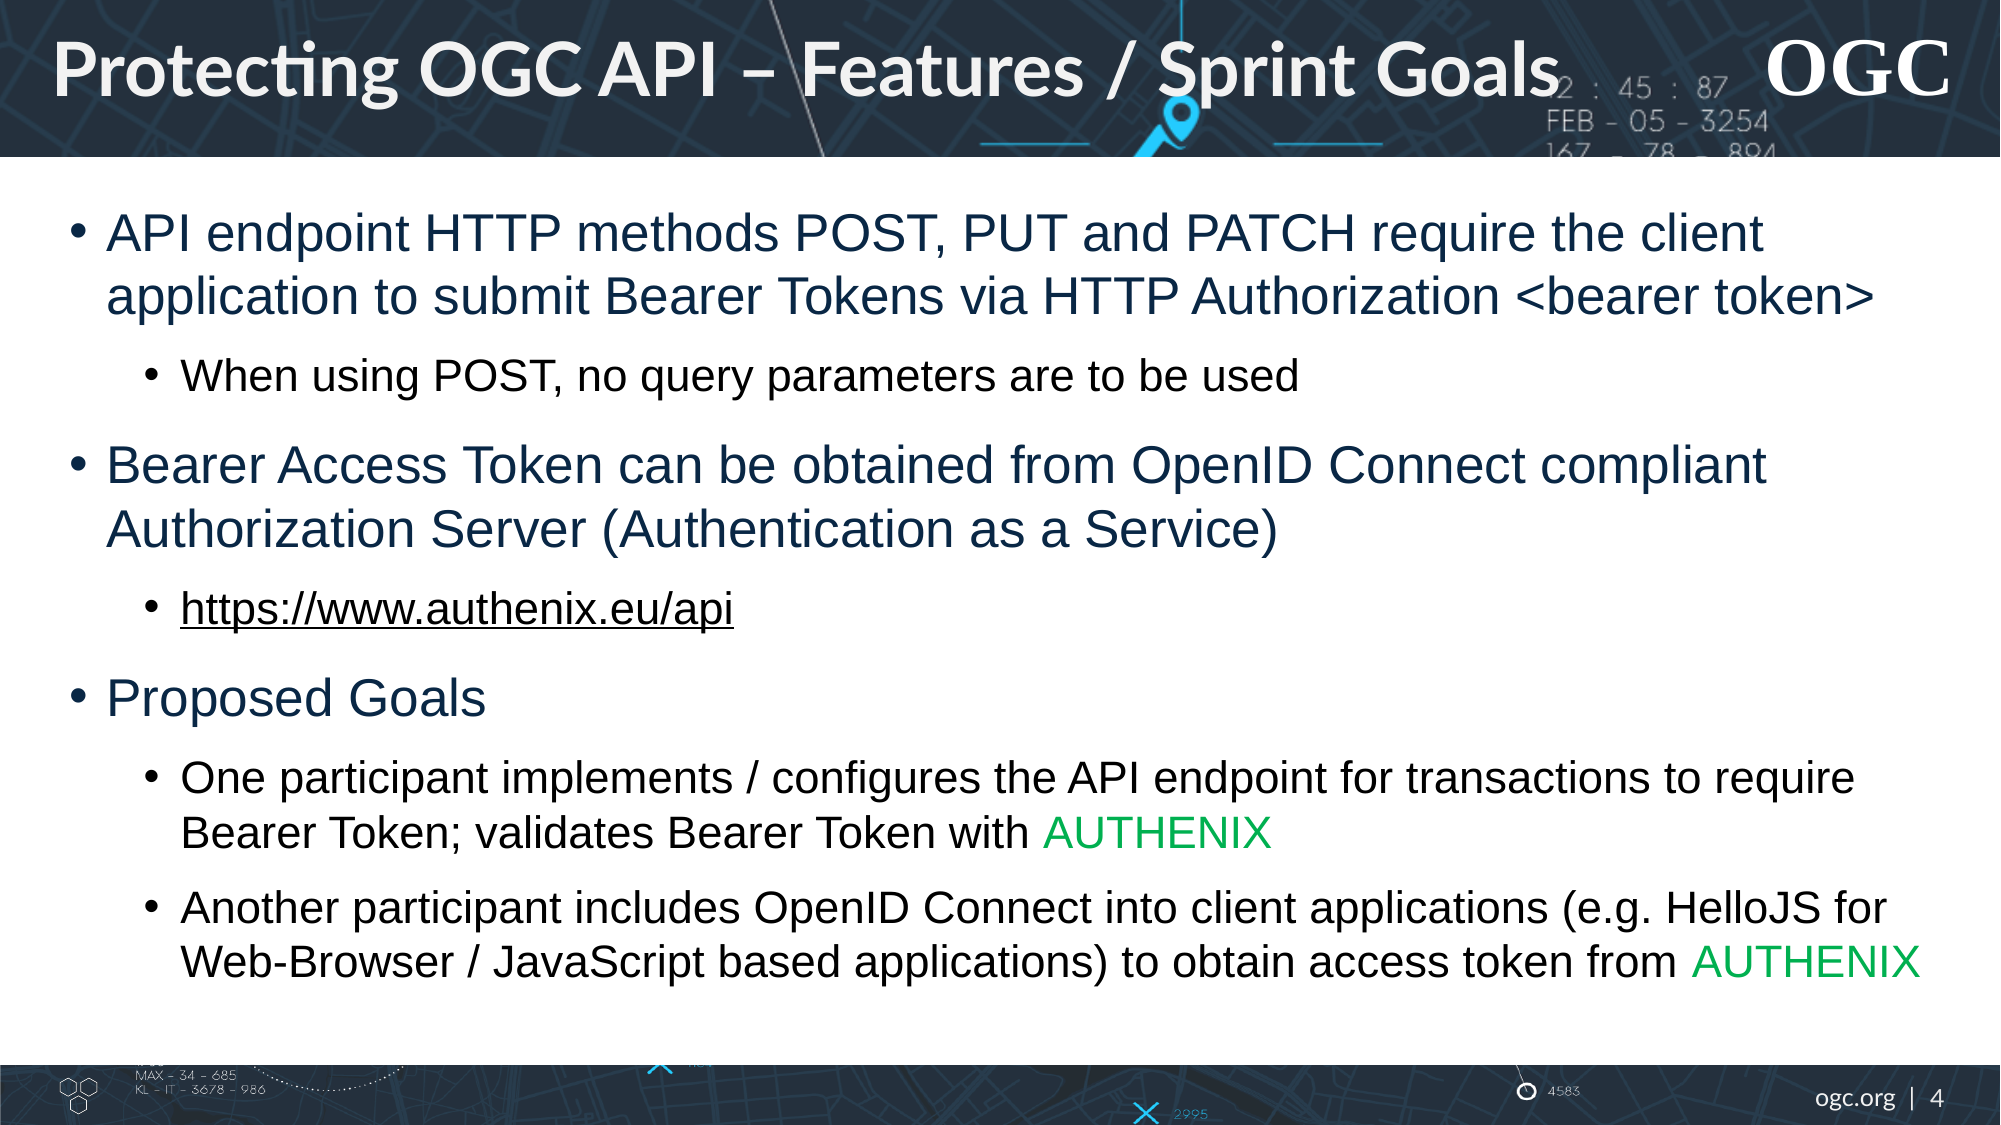

# Protecting OGC API – Features / Sprint Goals
API endpoint HTTP methods POST, PUT and PATCH require the client application to submit Bearer Tokens via HTTP Authorization <bearer token>
When using POST, no query parameters are to be used
Bearer Access Token can be obtained from OpenID Connect compliant Authorization Server (Authentication as a Service)
https://www.authenix.eu/api
Proposed Goals
One participant implements / configures the API endpoint for transactions to require Bearer Token; validates Bearer Token with AUTHENIX
Another participant includes OpenID Connect into client applications (e.g. HelloJS for Web-Browser / JavaScript based applications) to obtain access token from AUTHENIX
4